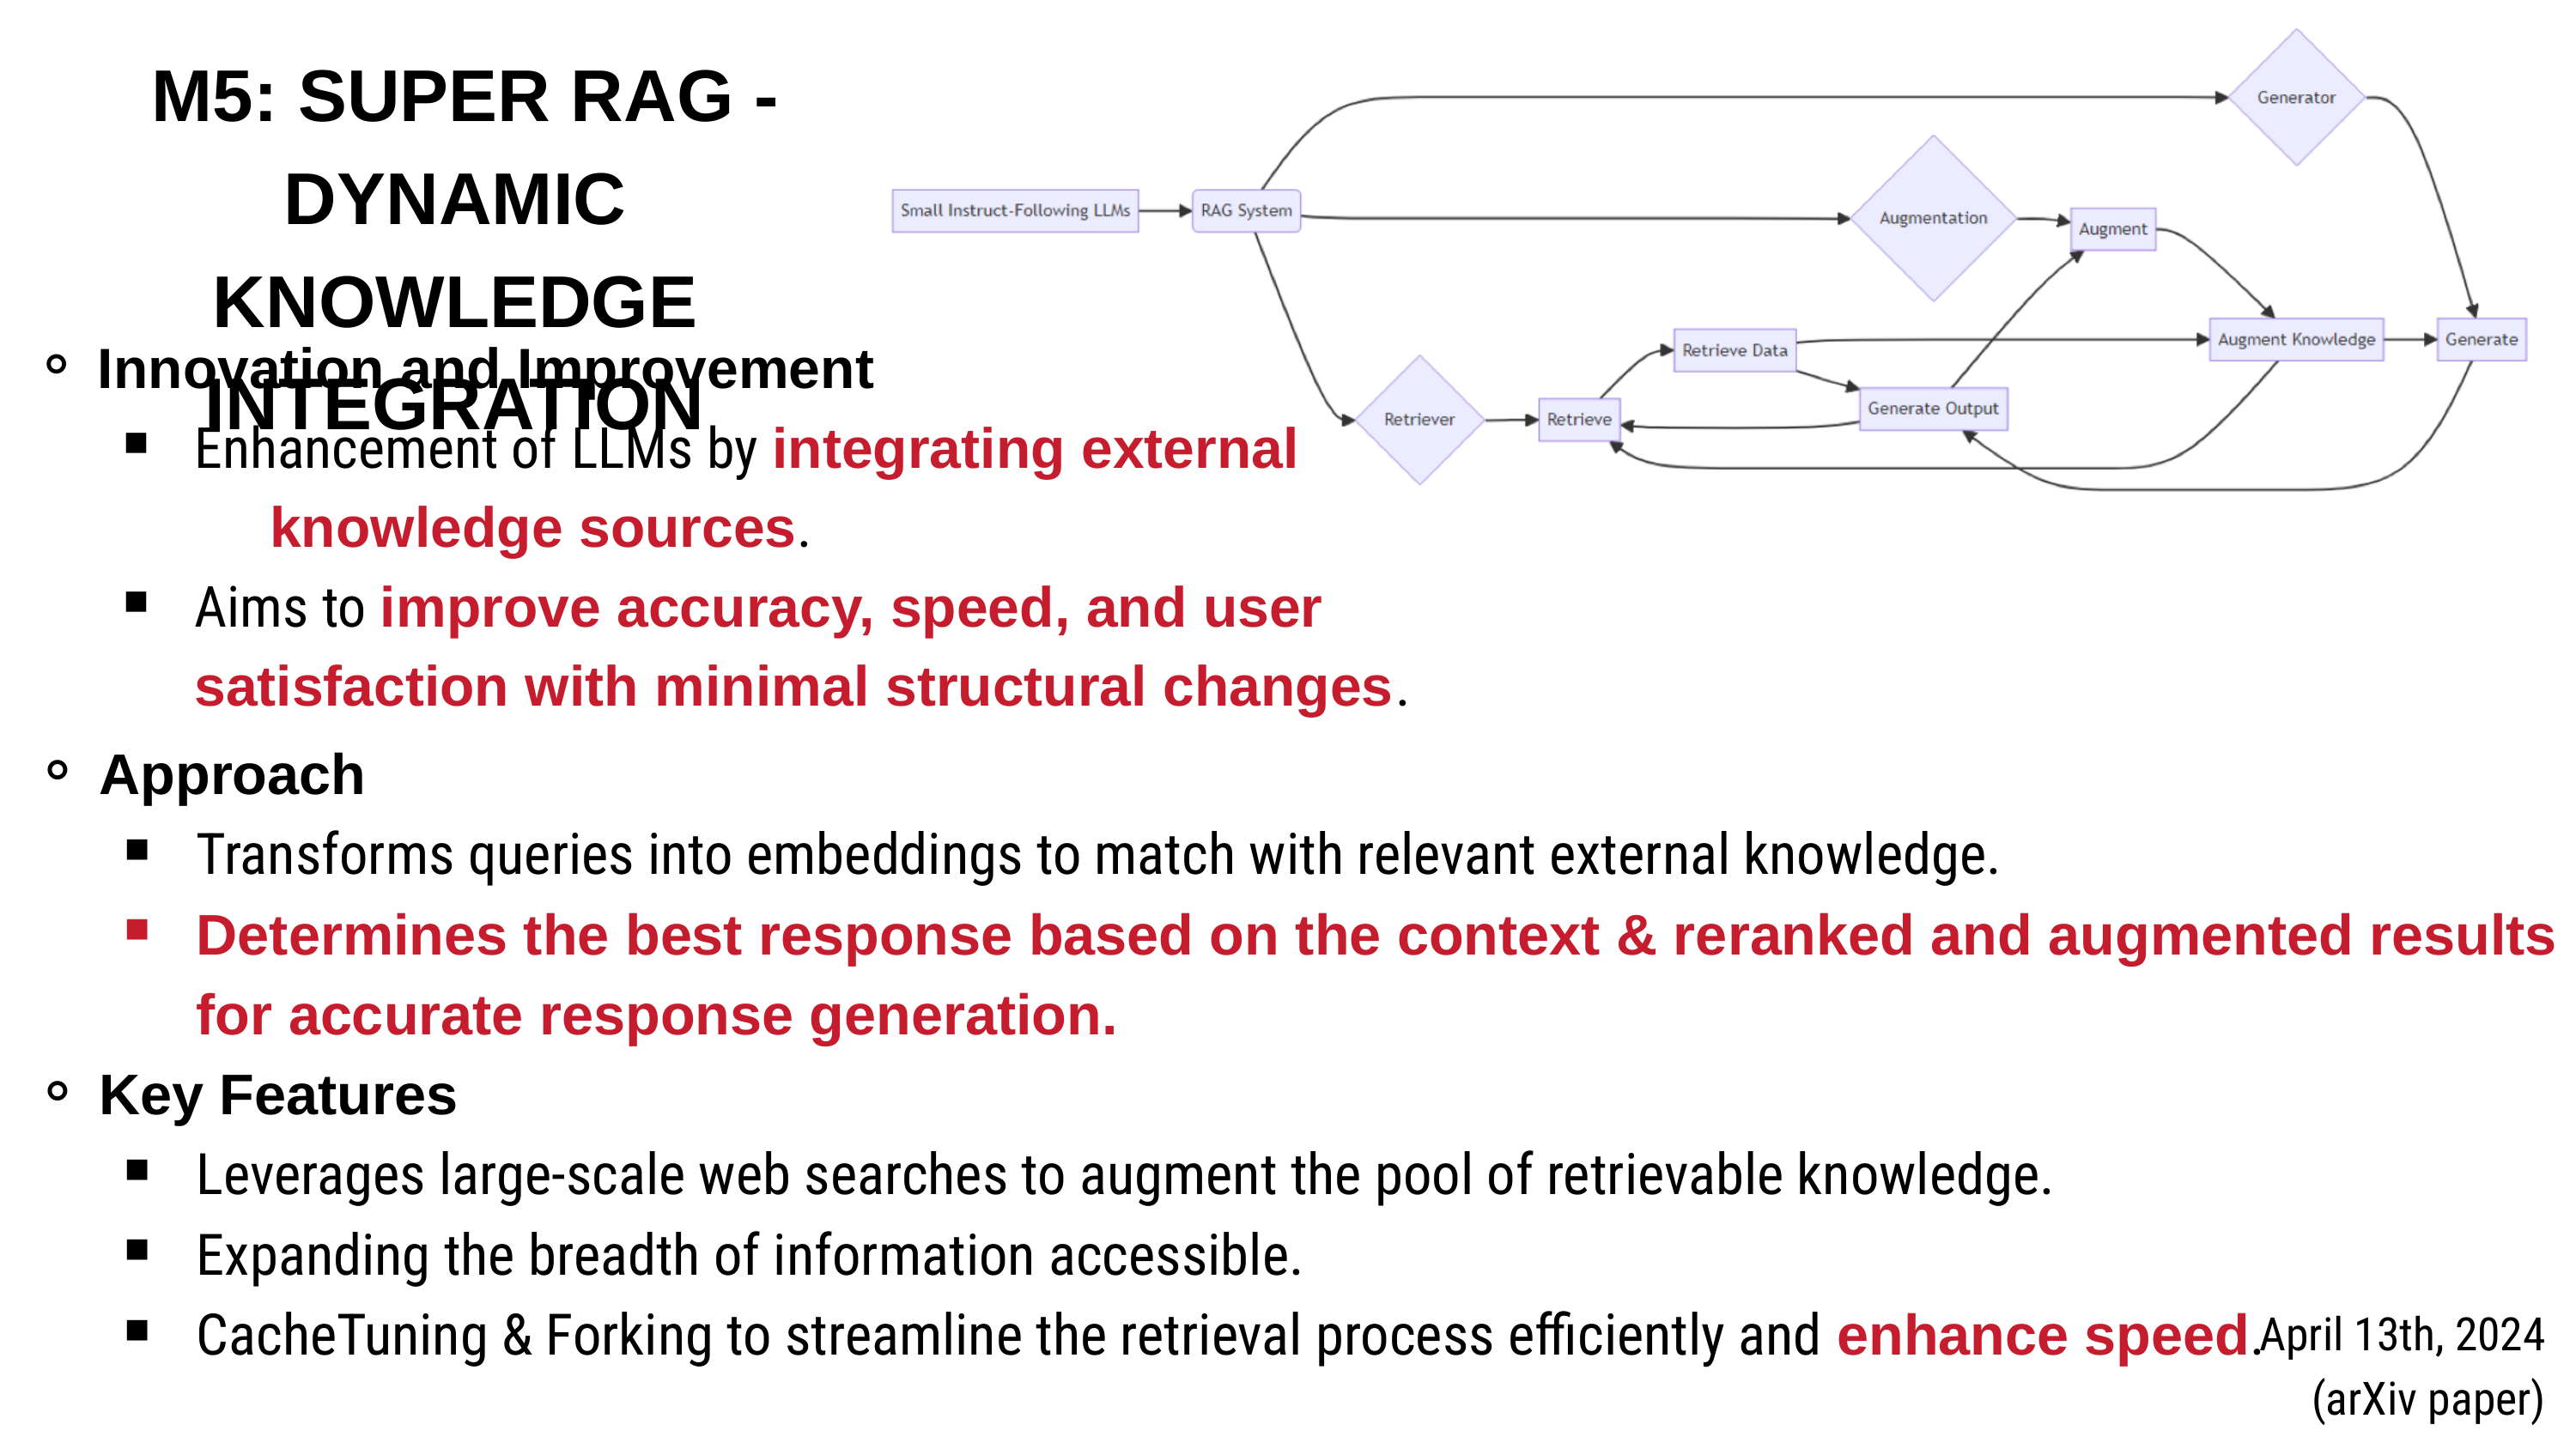

M5: SUPER RAG - DYNAMIC
KNOWLEDGE INTEGRATION

Innovation and Improvement
Enhancement of LLMs by integrating external
                       knowledge sources.
Aims to improve accuracy, speed, and user satisfaction with minimal structural changes.

Approach
Transforms queries into embeddings to match with relevant external knowledge.
Determines the best response based on the context & reranked and augmented results for accurate response generation.
Key Features
Leverages large-scale web searches to augment the pool of retrievable knowledge.
Expanding the breadth of information accessible.
CacheTuning & Forking to streamline the retrieval process efficiently and enhance speed.

April 13th, 2024
(arXiv paper)